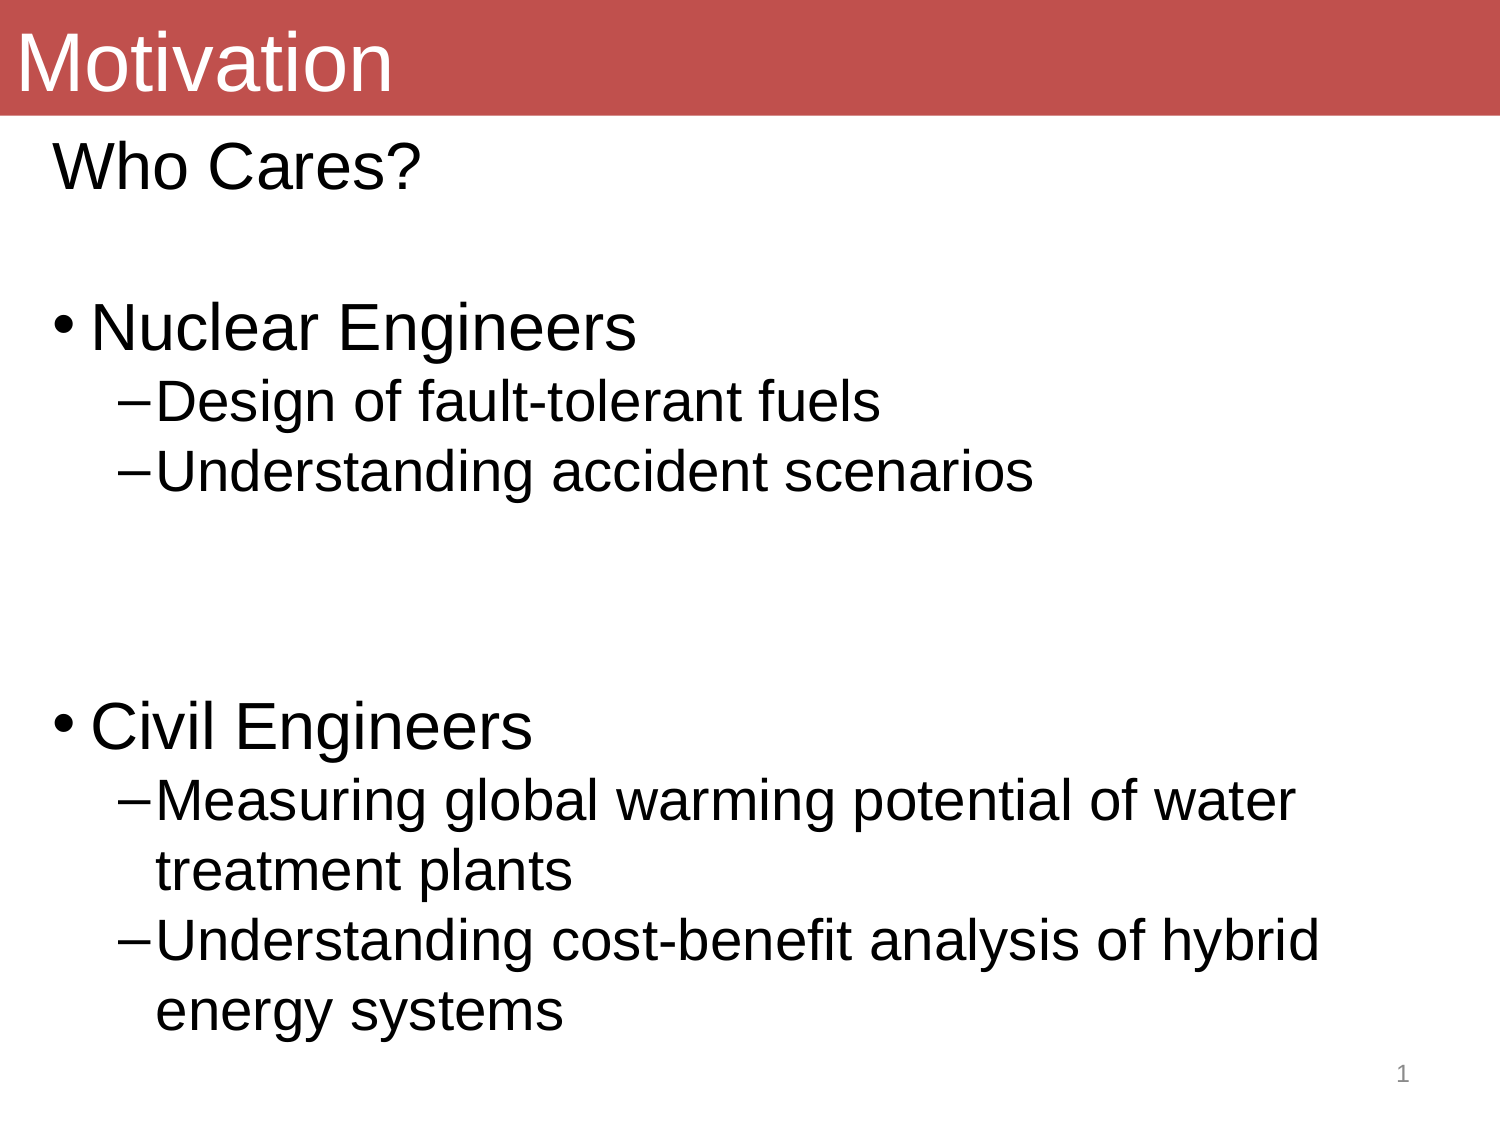

# Motivation
Who Cares?

Nuclear Engineers
Design of fault-tolerant fuels
Understanding accident scenarios

Civil Engineers
Measuring global warming potential of water treatment plants
Understanding cost-benefit analysis of hybrid energy systems

1